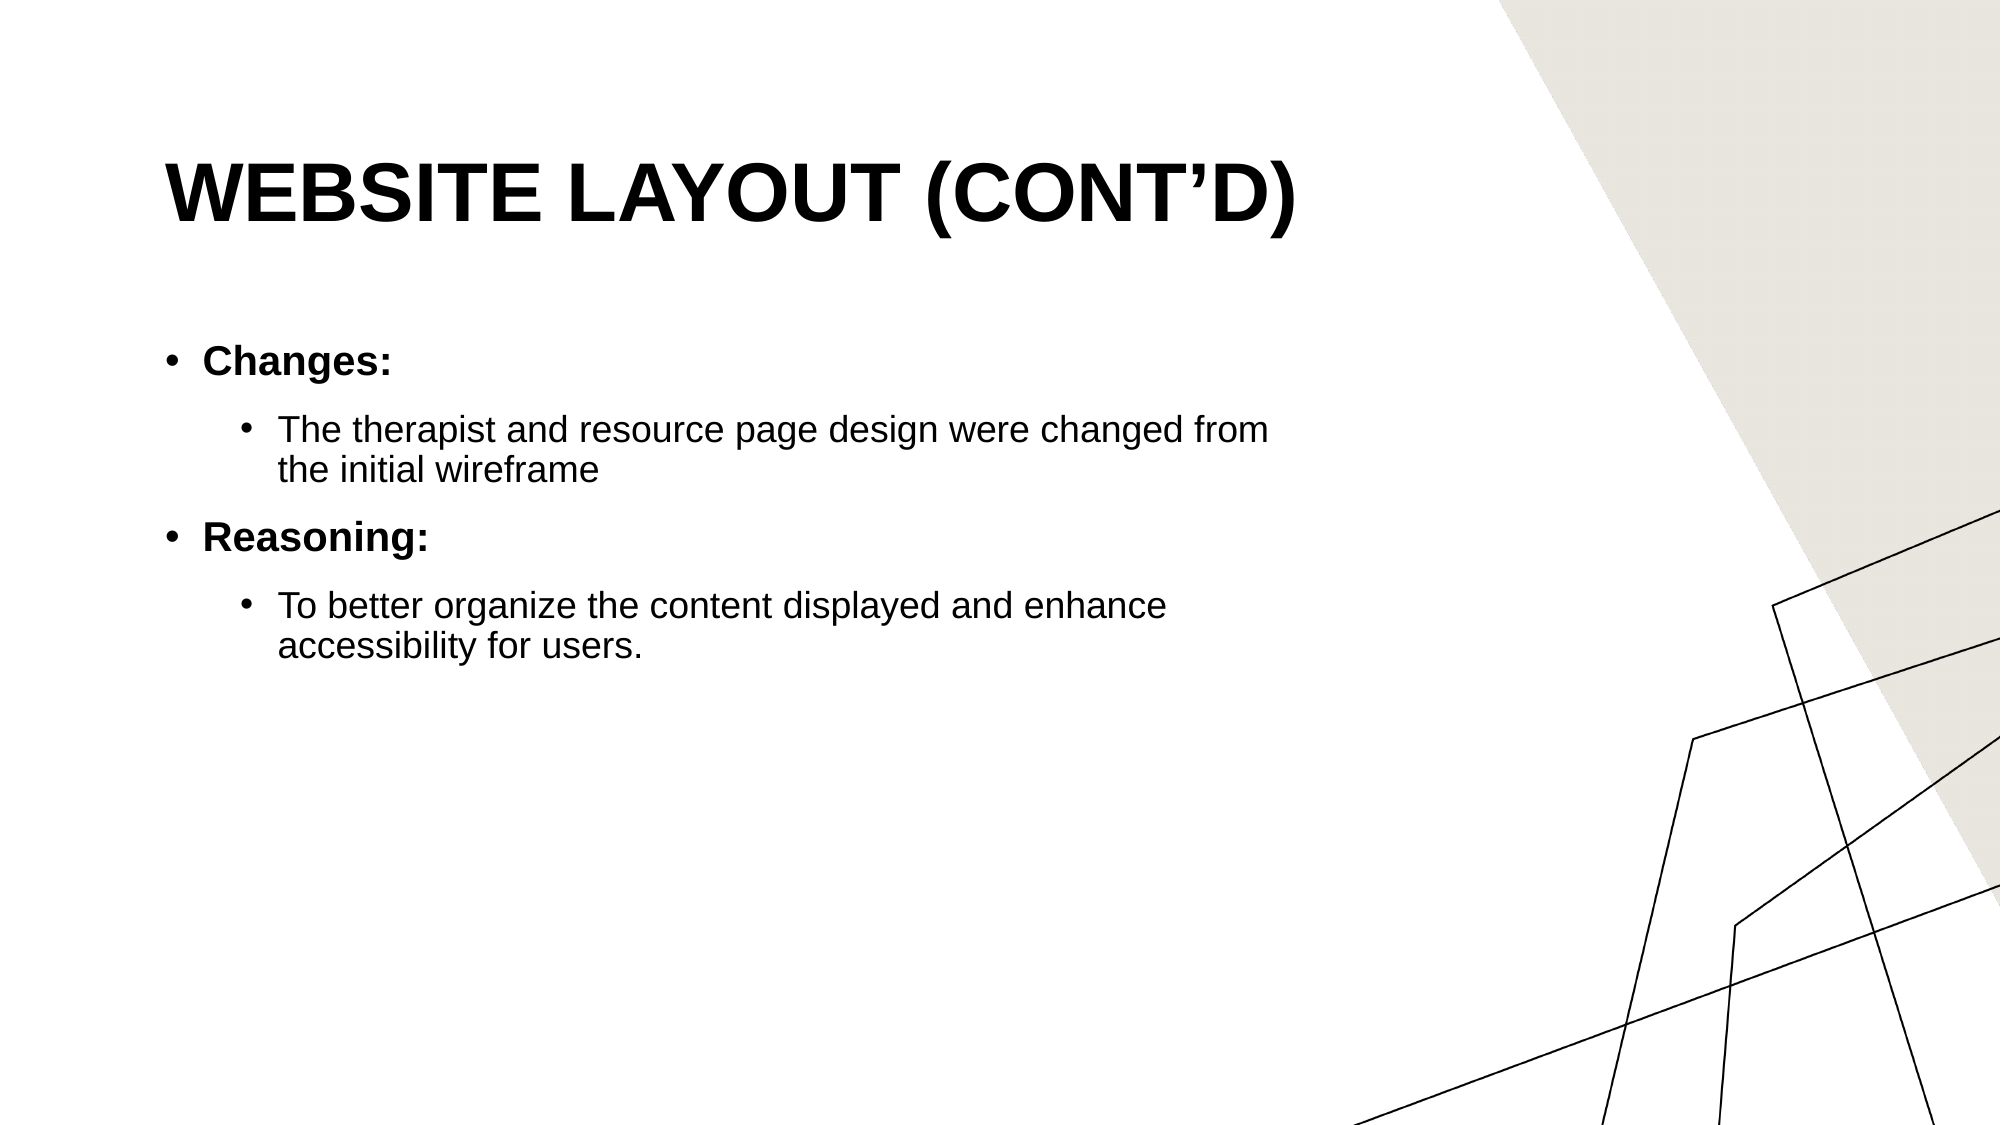

# Website layout (Cont’d)
Changes:
The therapist and resource page design were changed from the initial wireframe
Reasoning:
To better organize the content displayed and enhance accessibility for users.